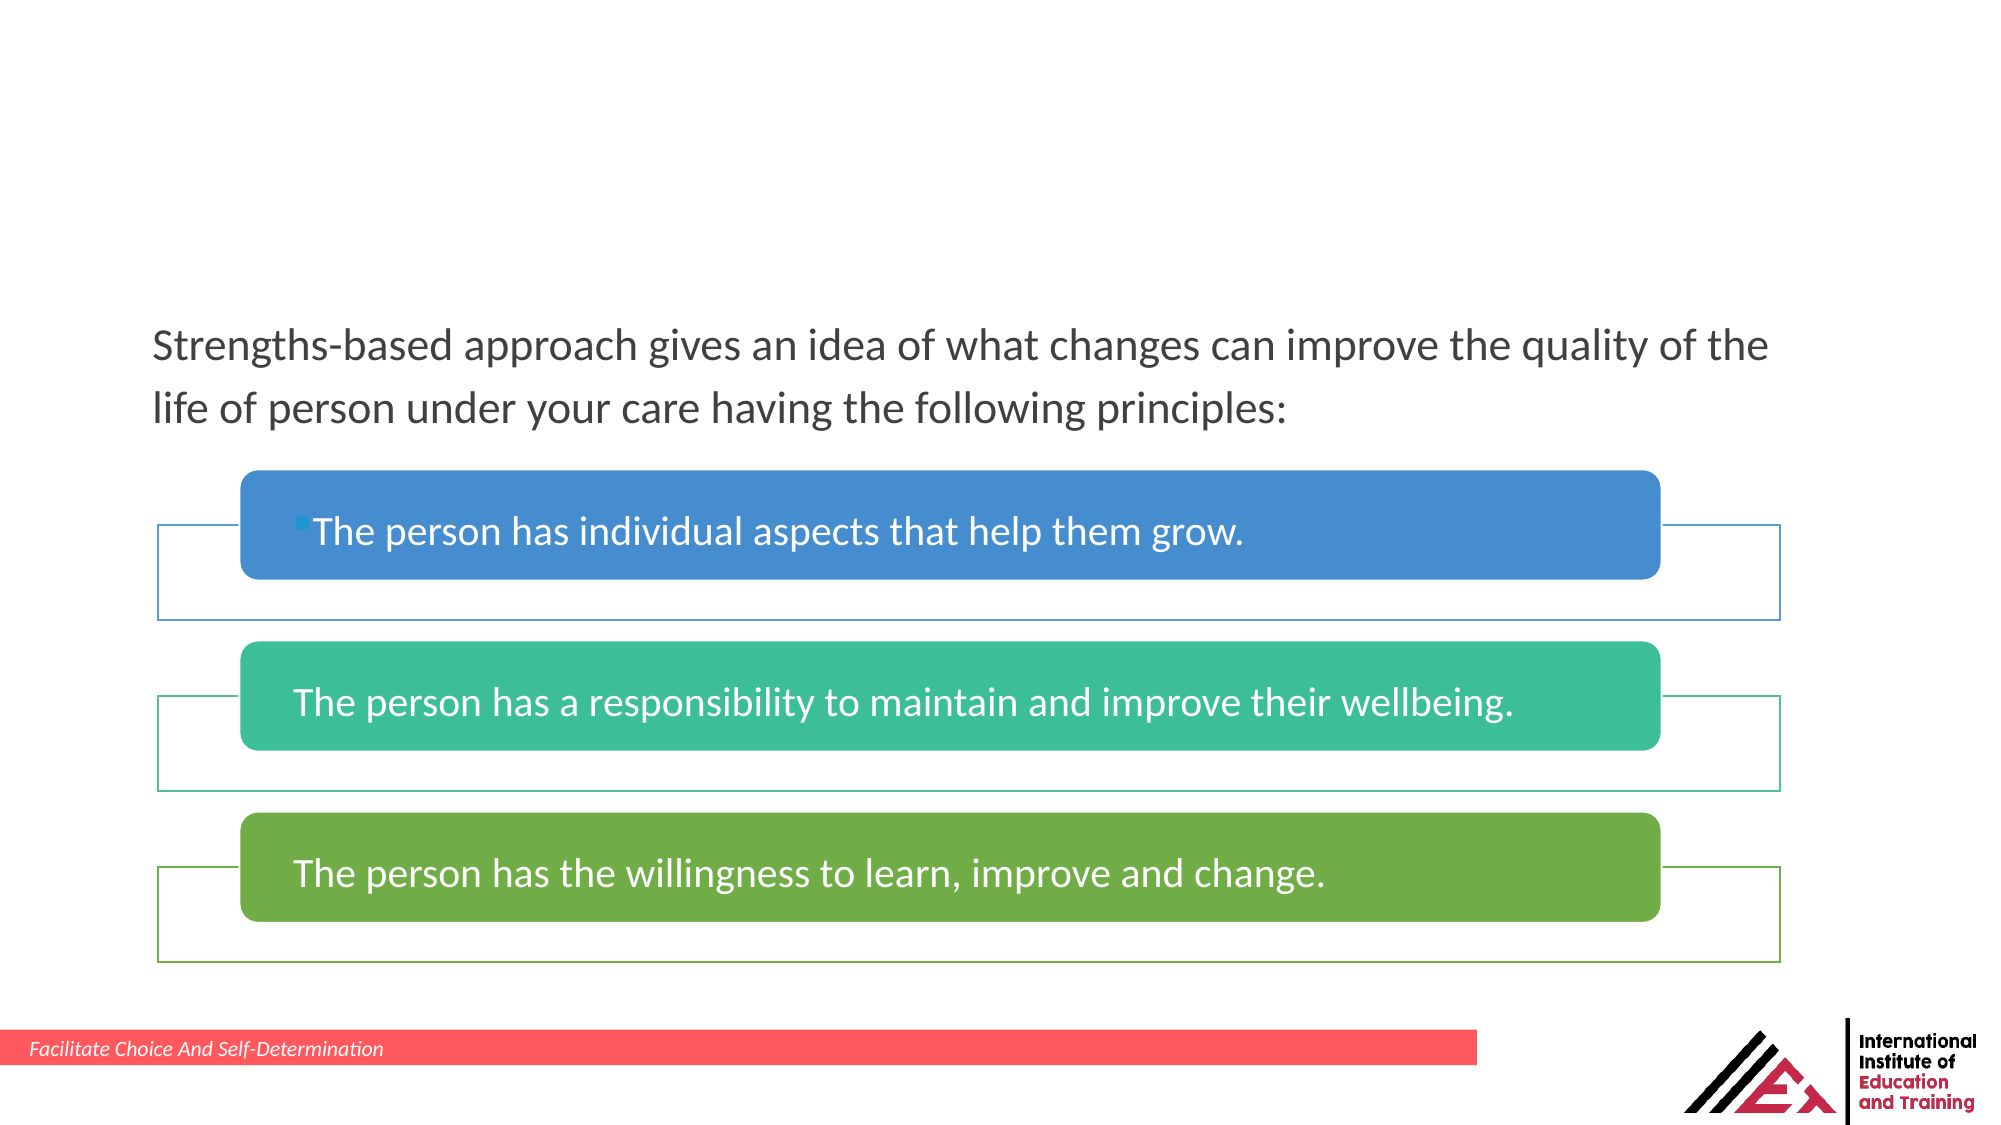

Strengths-based approach gives an idea of what changes can improve the quality of the life of person under your care having the following principles:

The person has individual aspects that help them grow.
The person has a responsibility to maintain and improve their wellbeing.
The person has the willingness to learn, improve and change.
Facilitate Choice And Self-Determination